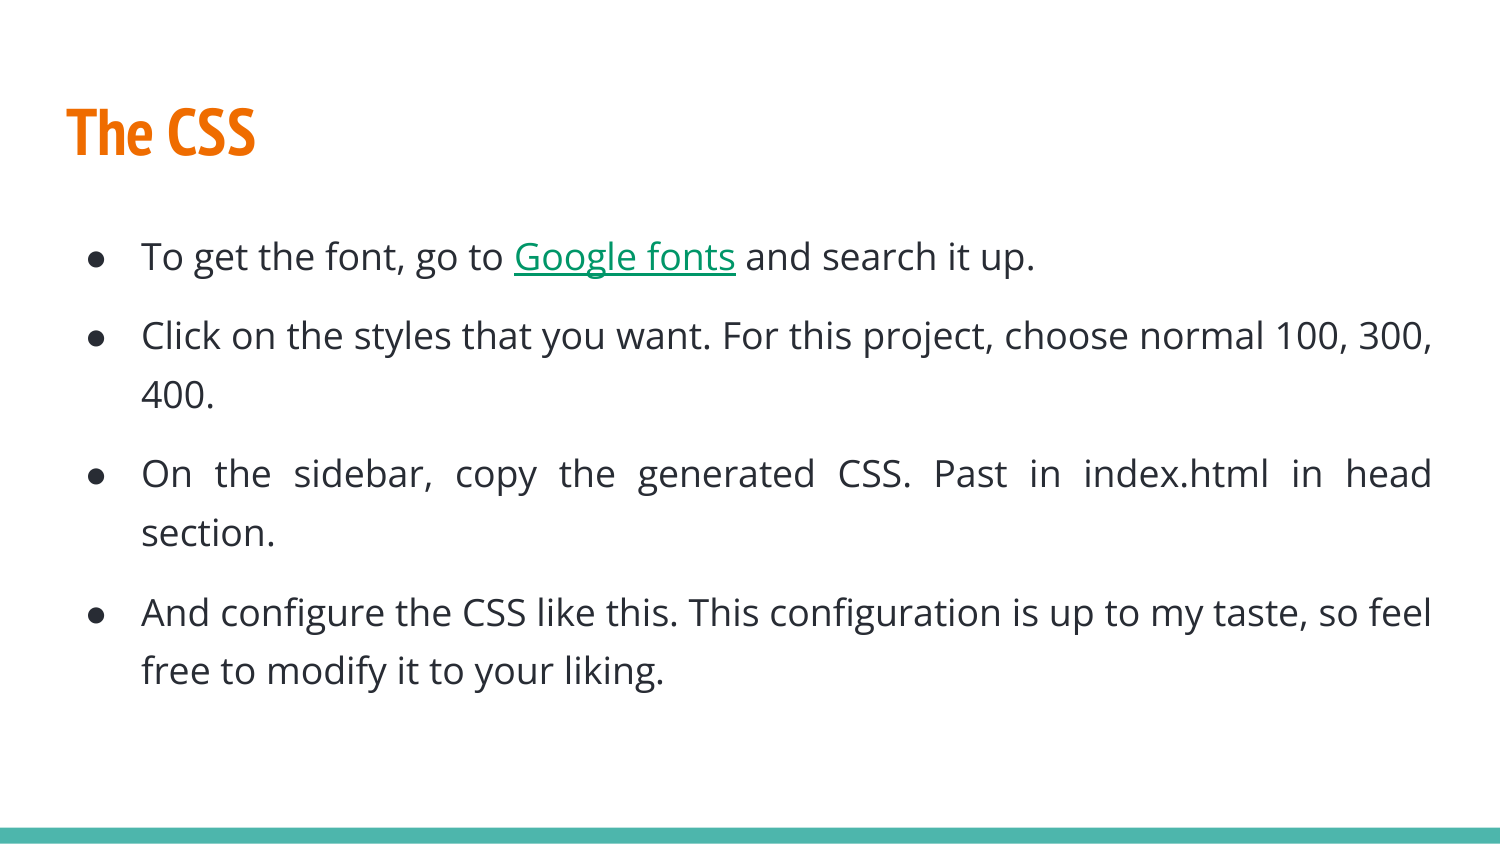

# The CSS
To get the font, go to Google fonts and search it up.
Click on the styles that you want. For this project, choose normal 100, 300, 400.
On the sidebar, copy the generated CSS. Past in index.html in head section.
And configure the CSS like this. This configuration is up to my taste, so feel free to modify it to your liking.